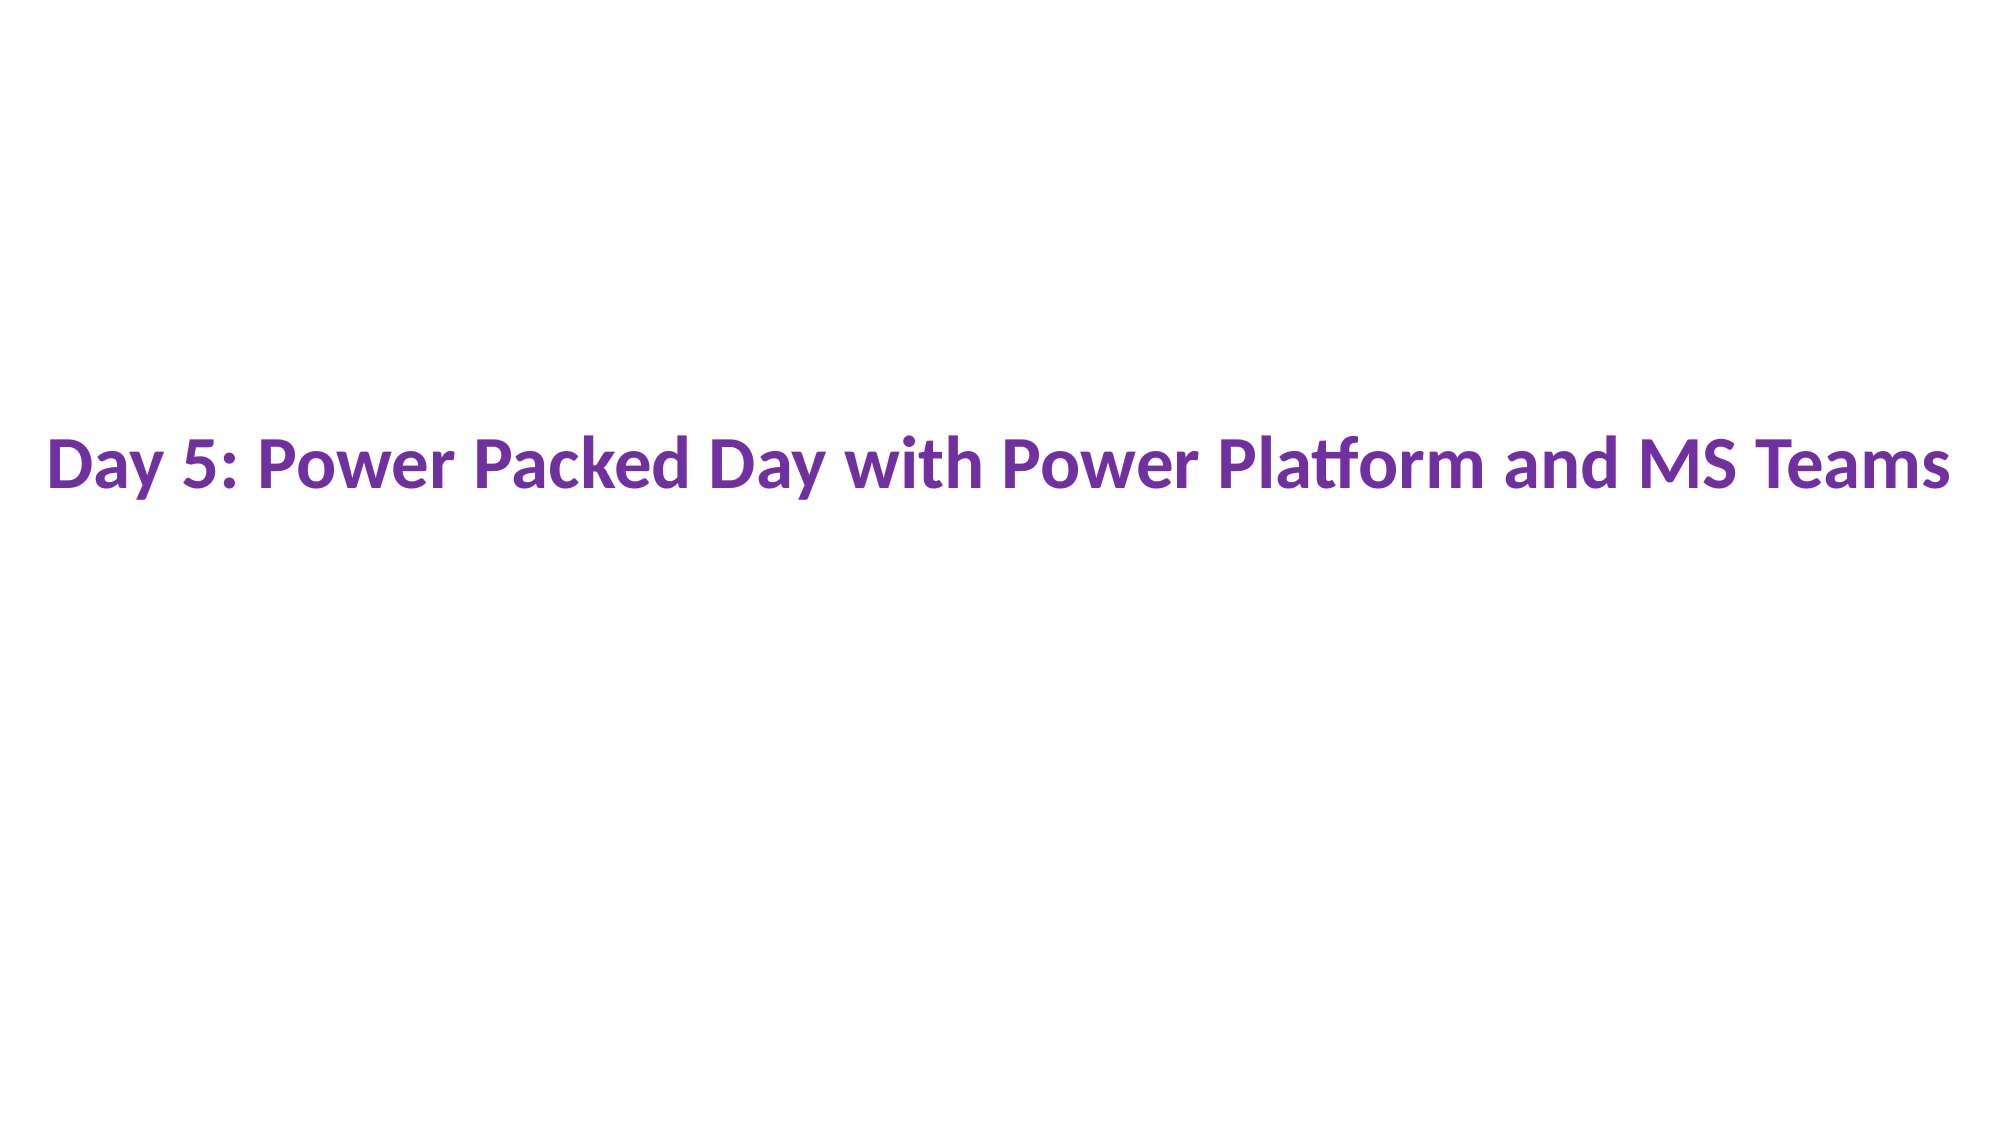

Day 5: Power Packed Day with Power Platform and MS Teams